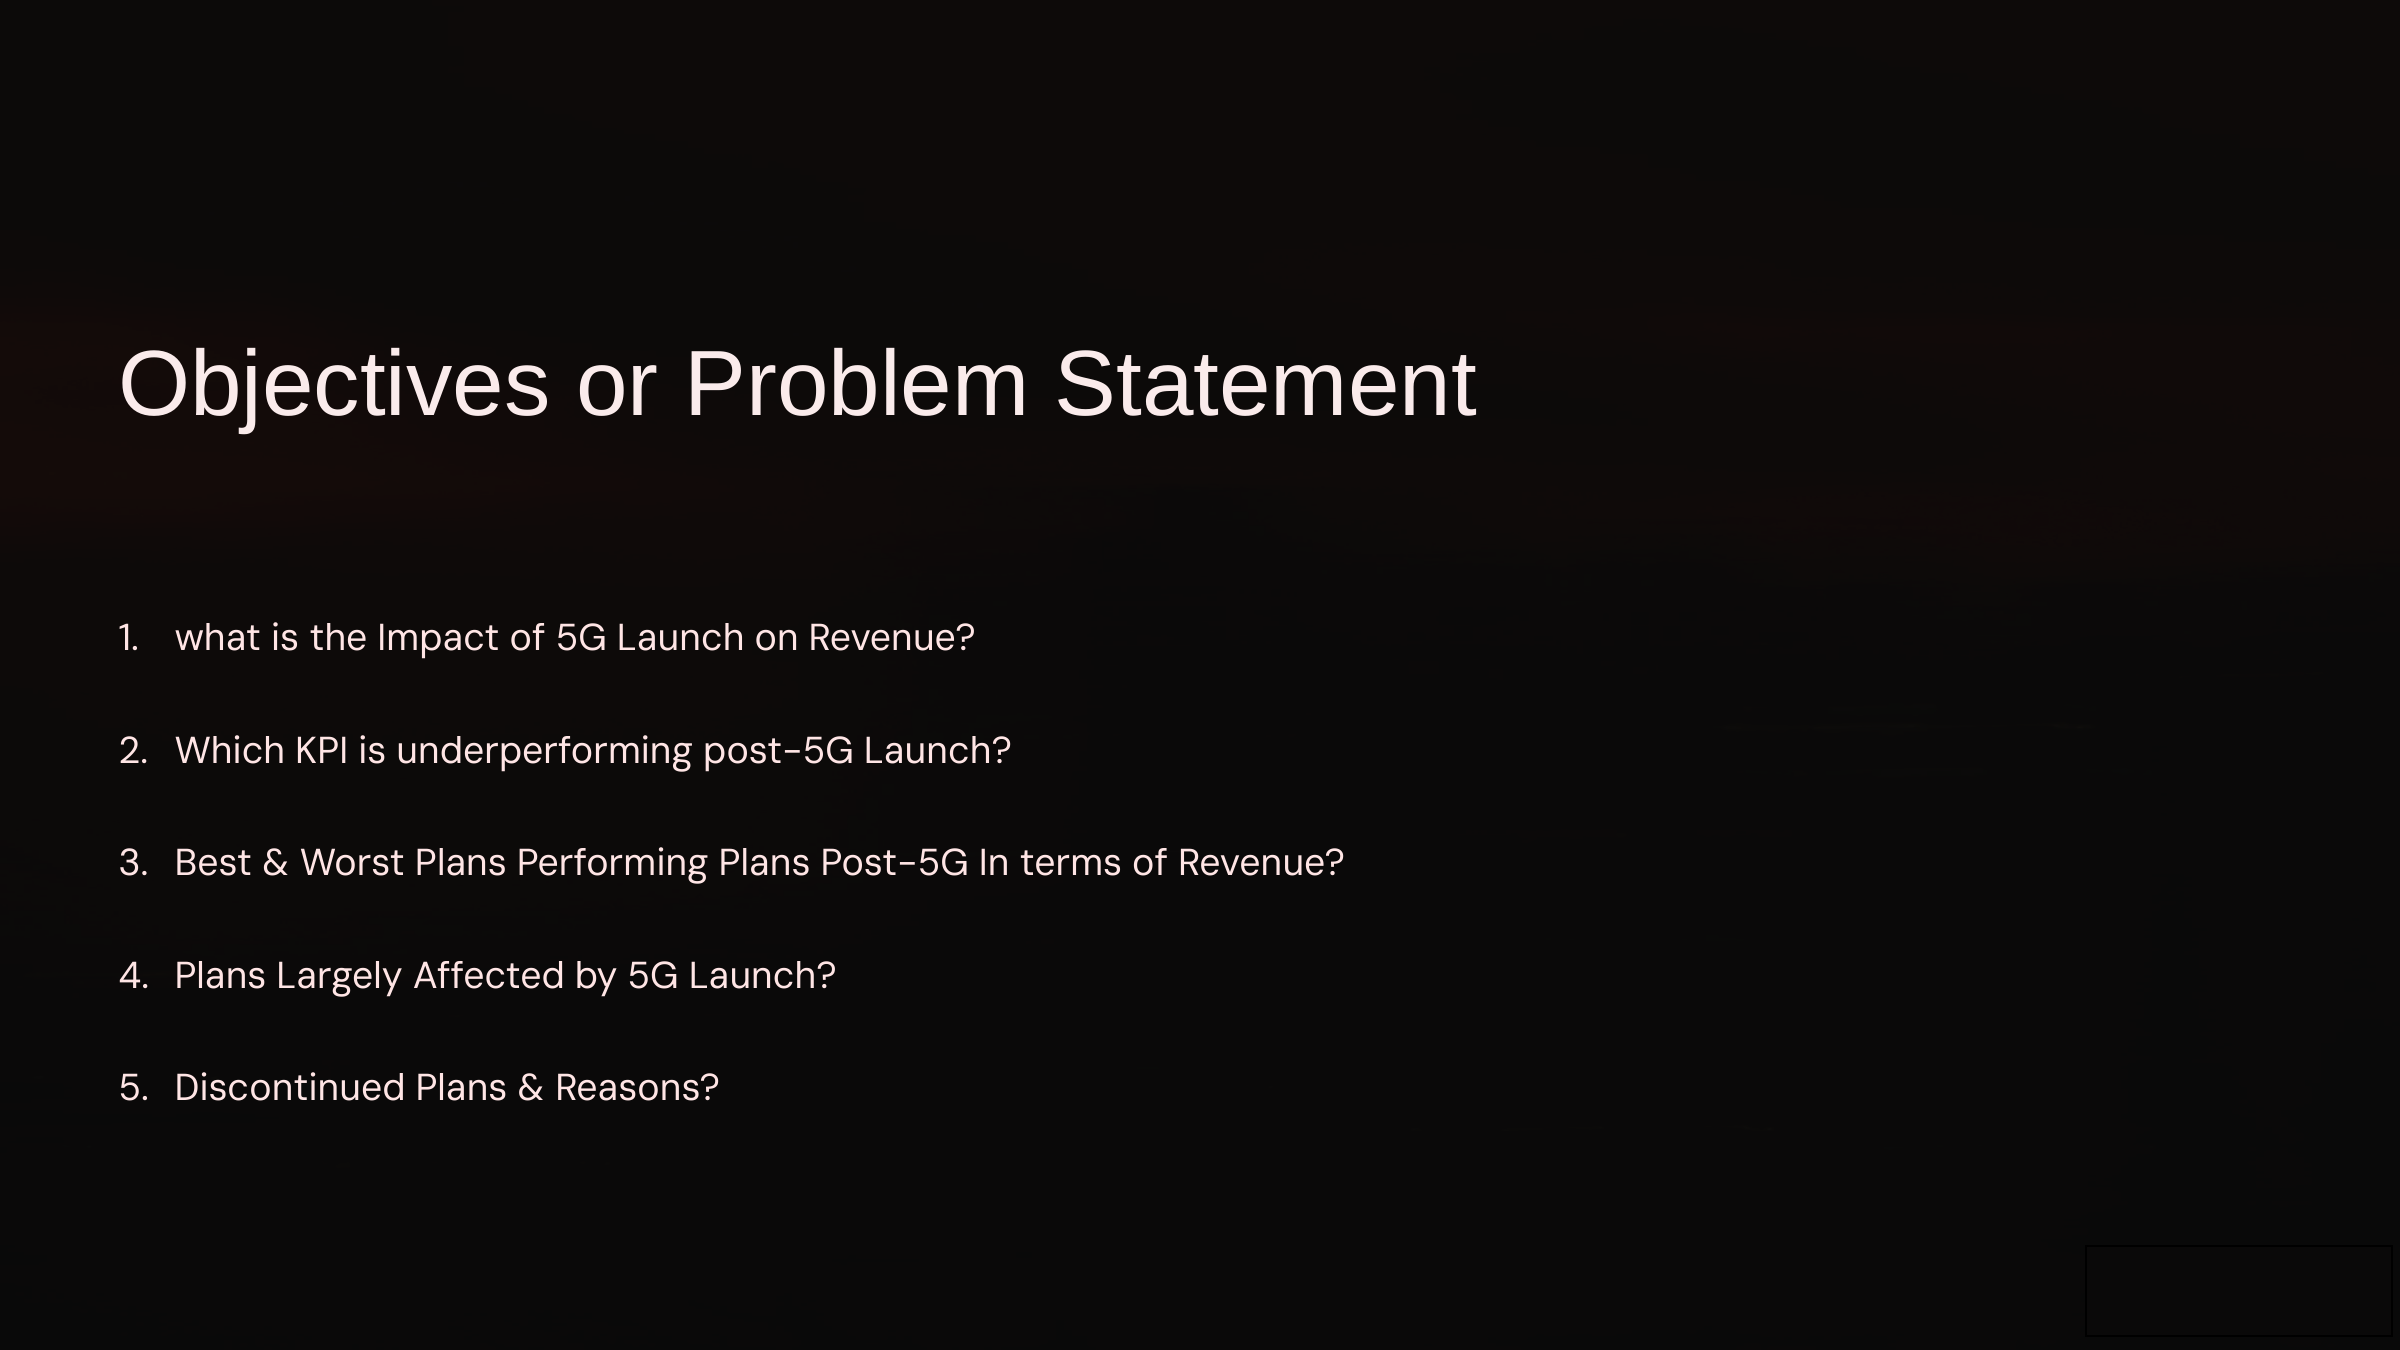

Objectives or Problem Statement
what is the Impact of 5G Launch on Revenue?

Which KPI is underperforming post-5G Launch?

Best & Worst Plans Performing Plans Post-5G In terms of Revenue?

Plans Largely Affected by 5G Launch?

Discontinued Plans & Reasons?